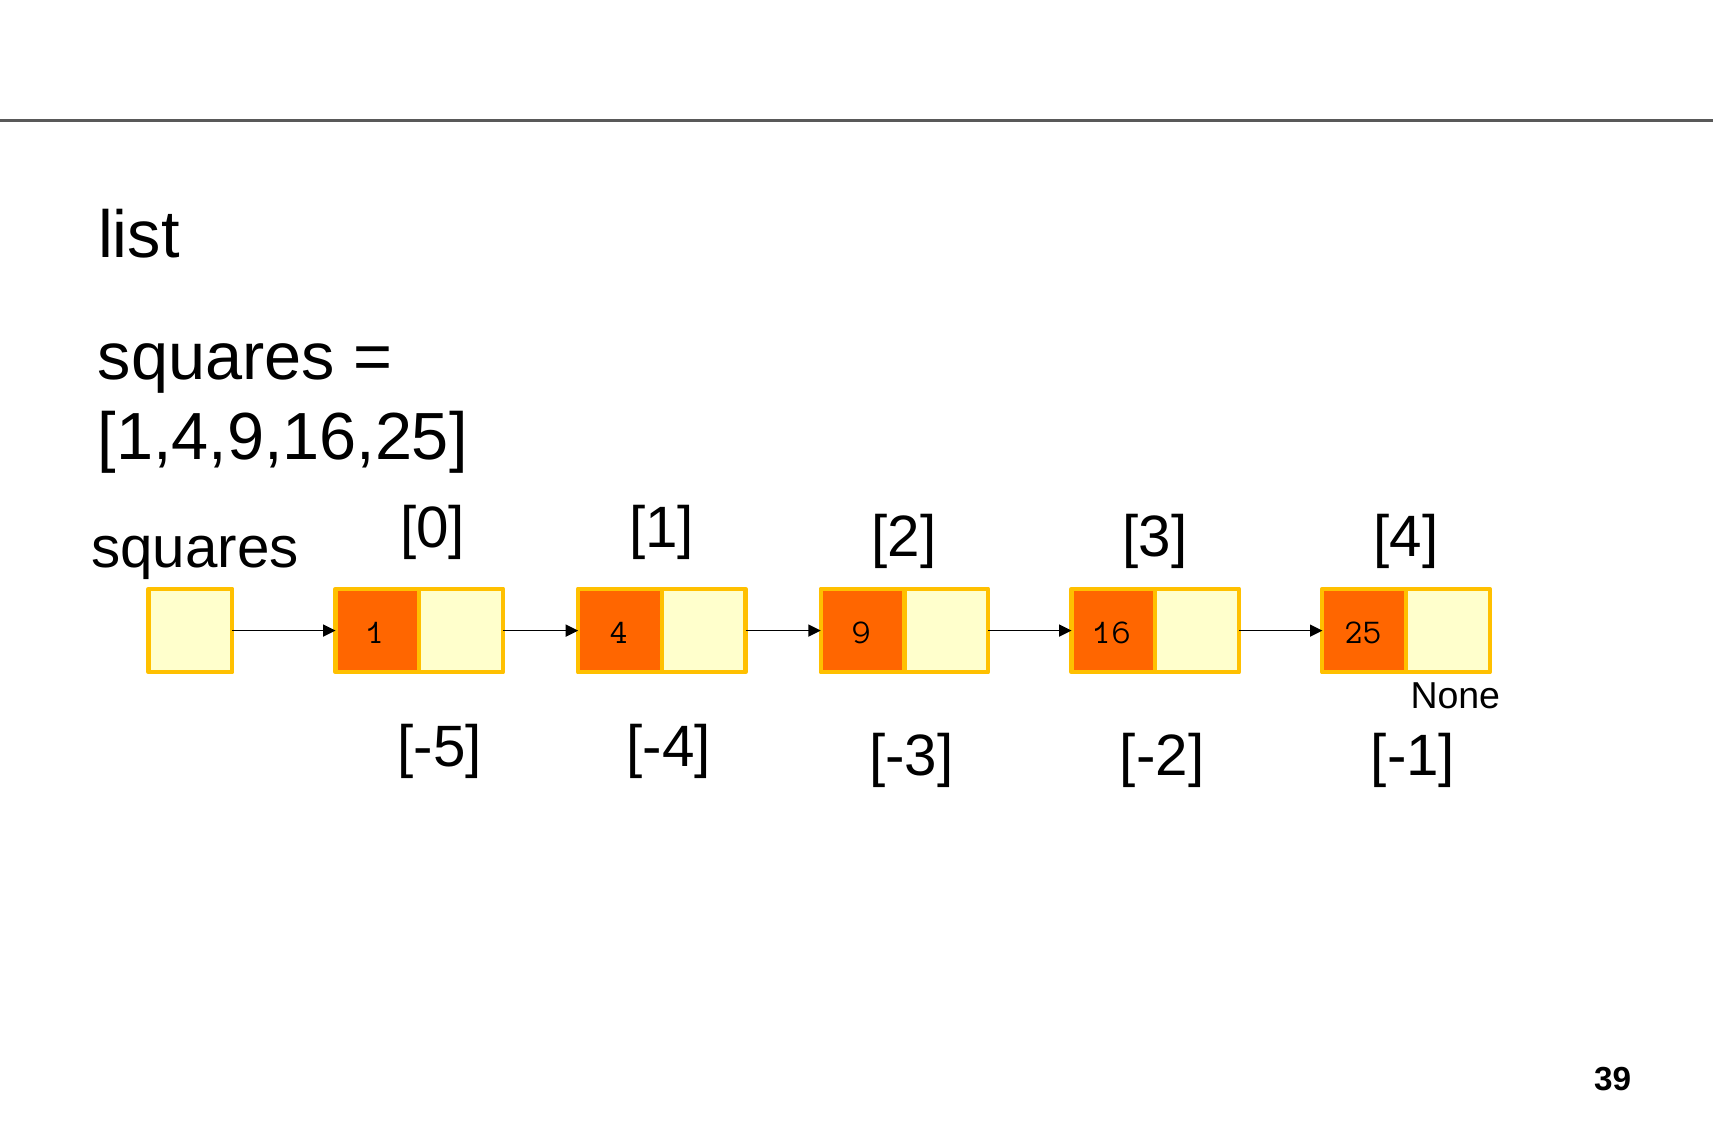

list

squares = [1,4,9,16,25]
[0]
[1]
[2]
[3]
[4]
squares

1

4

9

16

25

None
[-5]
[-4]
[-3]
[-2]
[-1]